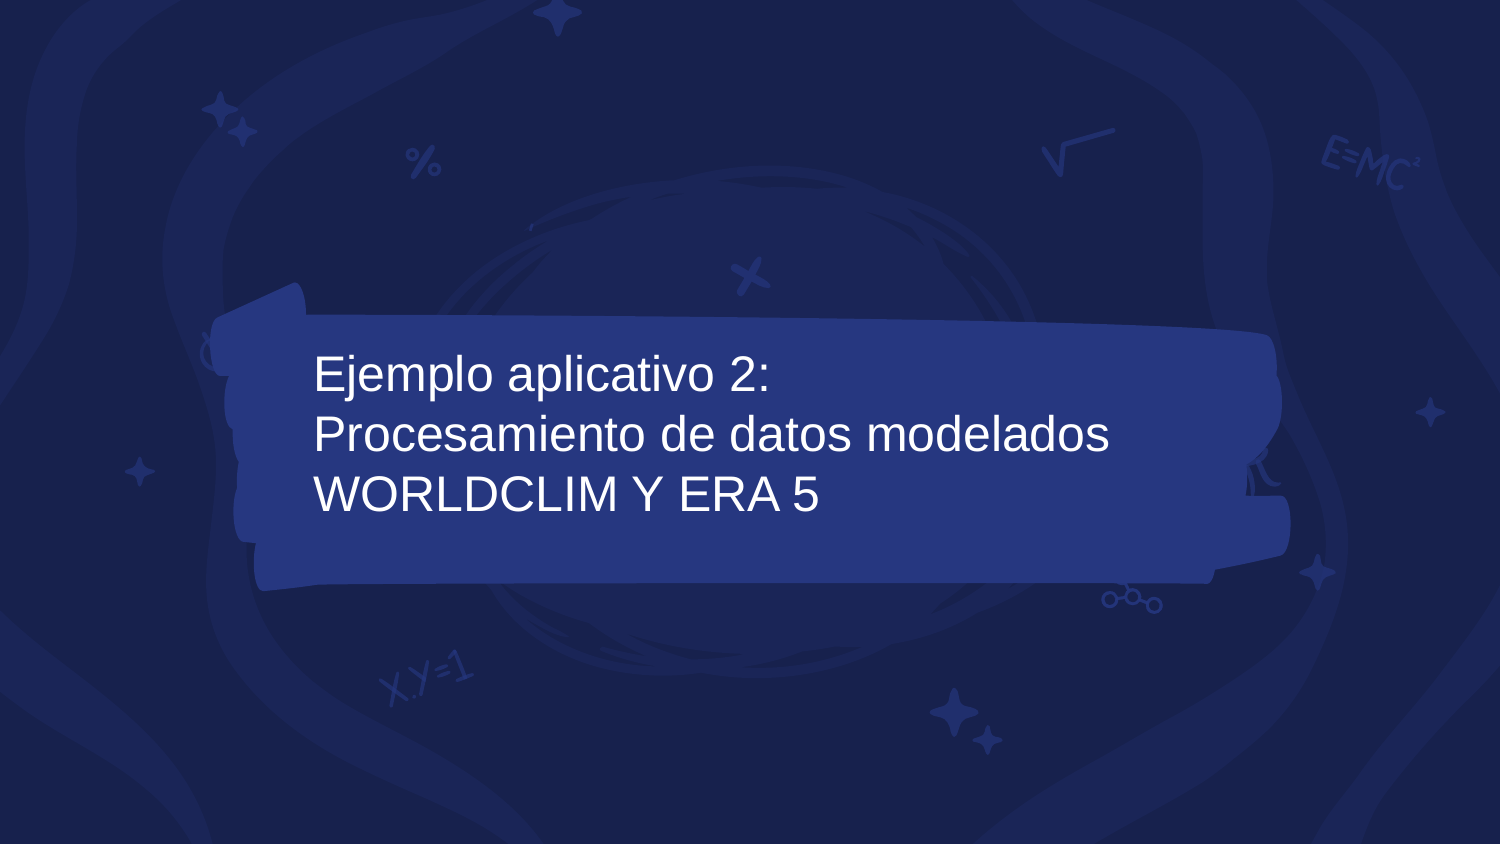

# Ejemplo aplicativo 2: Procesamiento de datos modelados WORLDCLIM Y ERA 5